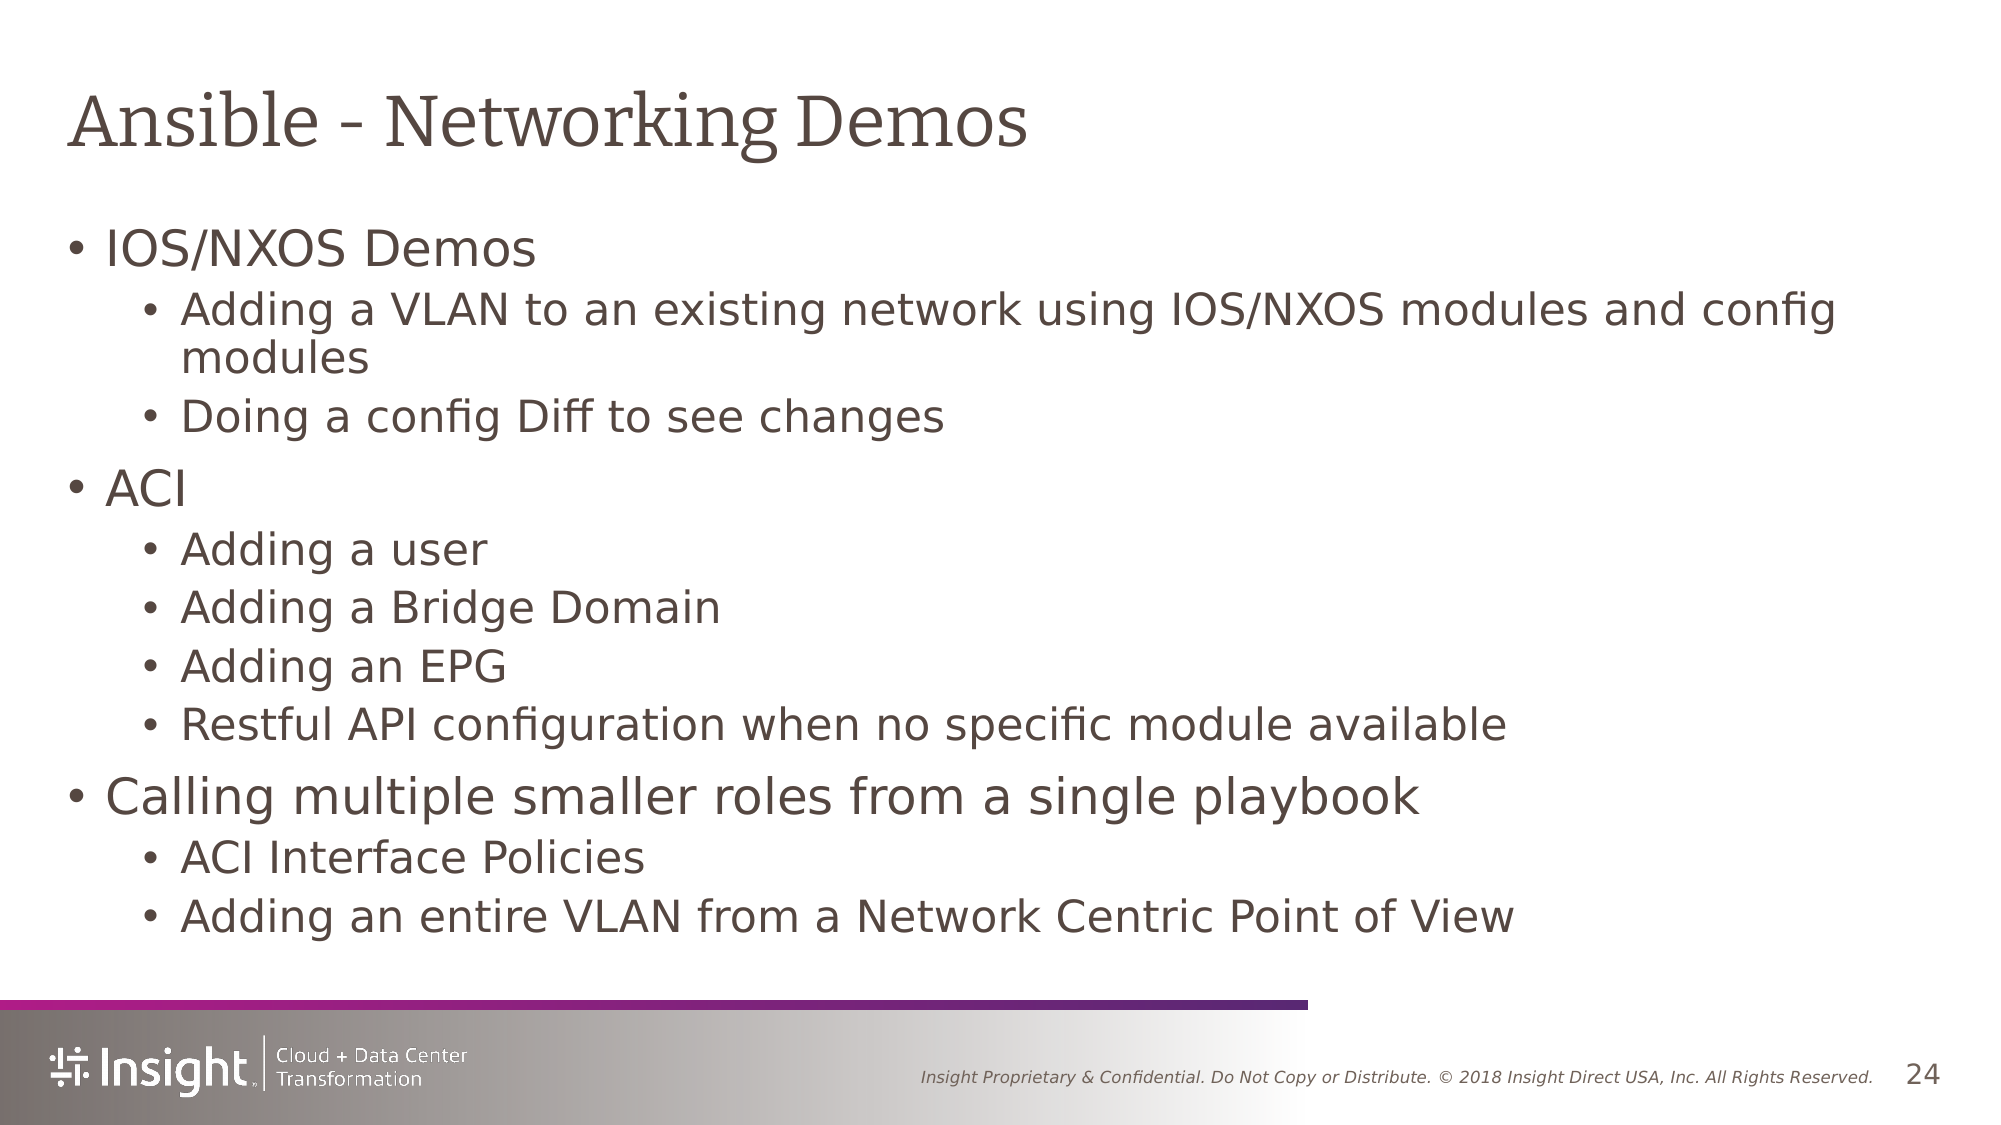

# Ansible - Networking Demos
IOS/NXOS Demos
Adding a VLAN to an existing network using IOS/NXOS modules and config modules
Doing a config Diff to see changes
ACI
Adding a user
Adding a Bridge Domain
Adding an EPG
Restful API configuration when no specific module available
Calling multiple smaller roles from a single playbook
ACI Interface Policies
Adding an entire VLAN from a Network Centric Point of View